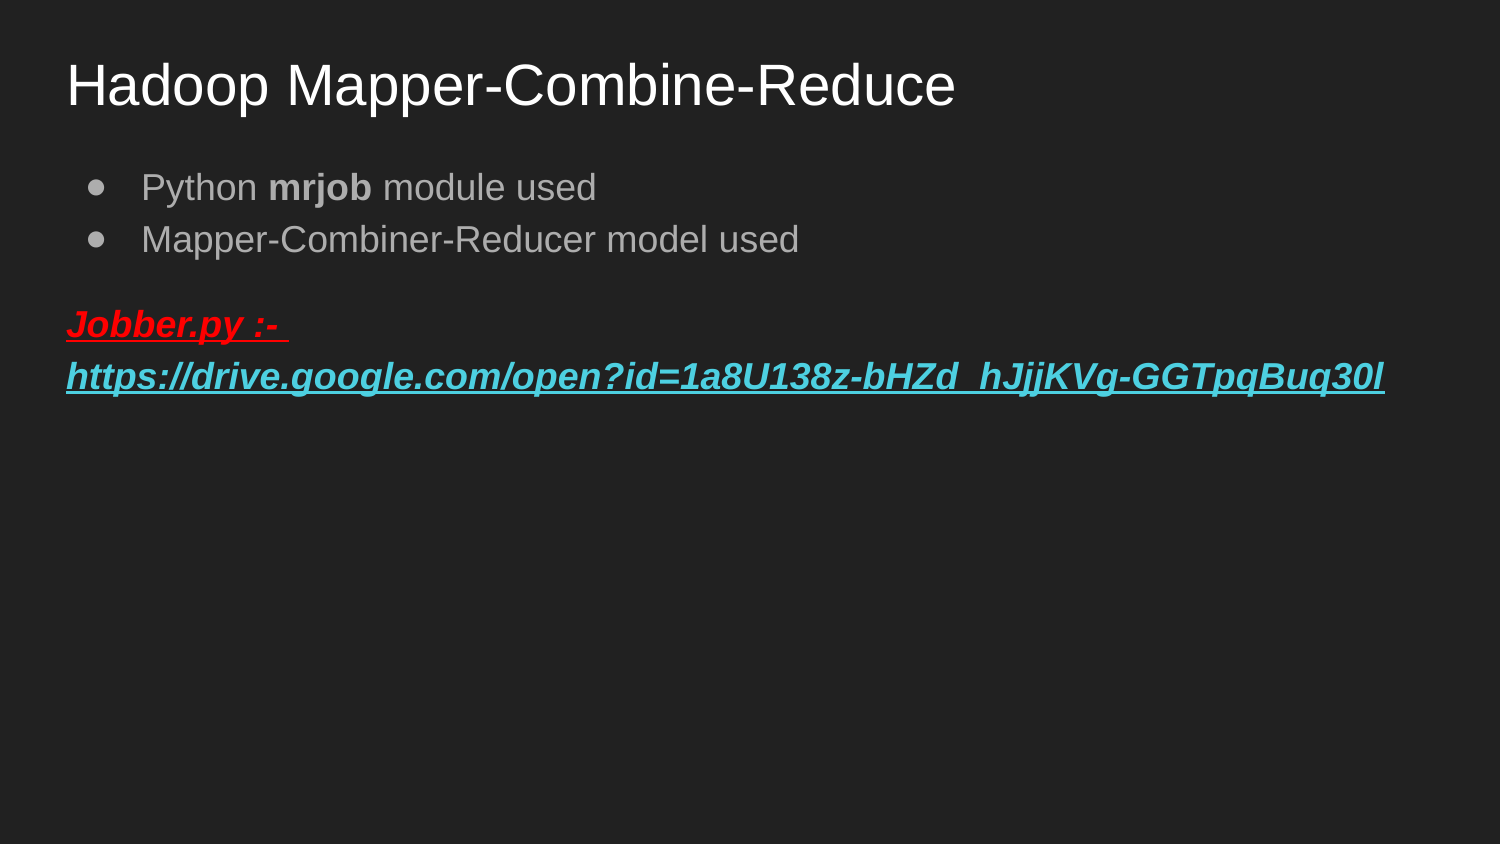

# Hadoop Mapper-Combine-Reduce
Python mrjob module used
Mapper-Combiner-Reducer model used
Jobber.py :- https://drive.google.com/open?id=1a8U138z-bHZd_hJjjKVg-GGTpqBuq30l